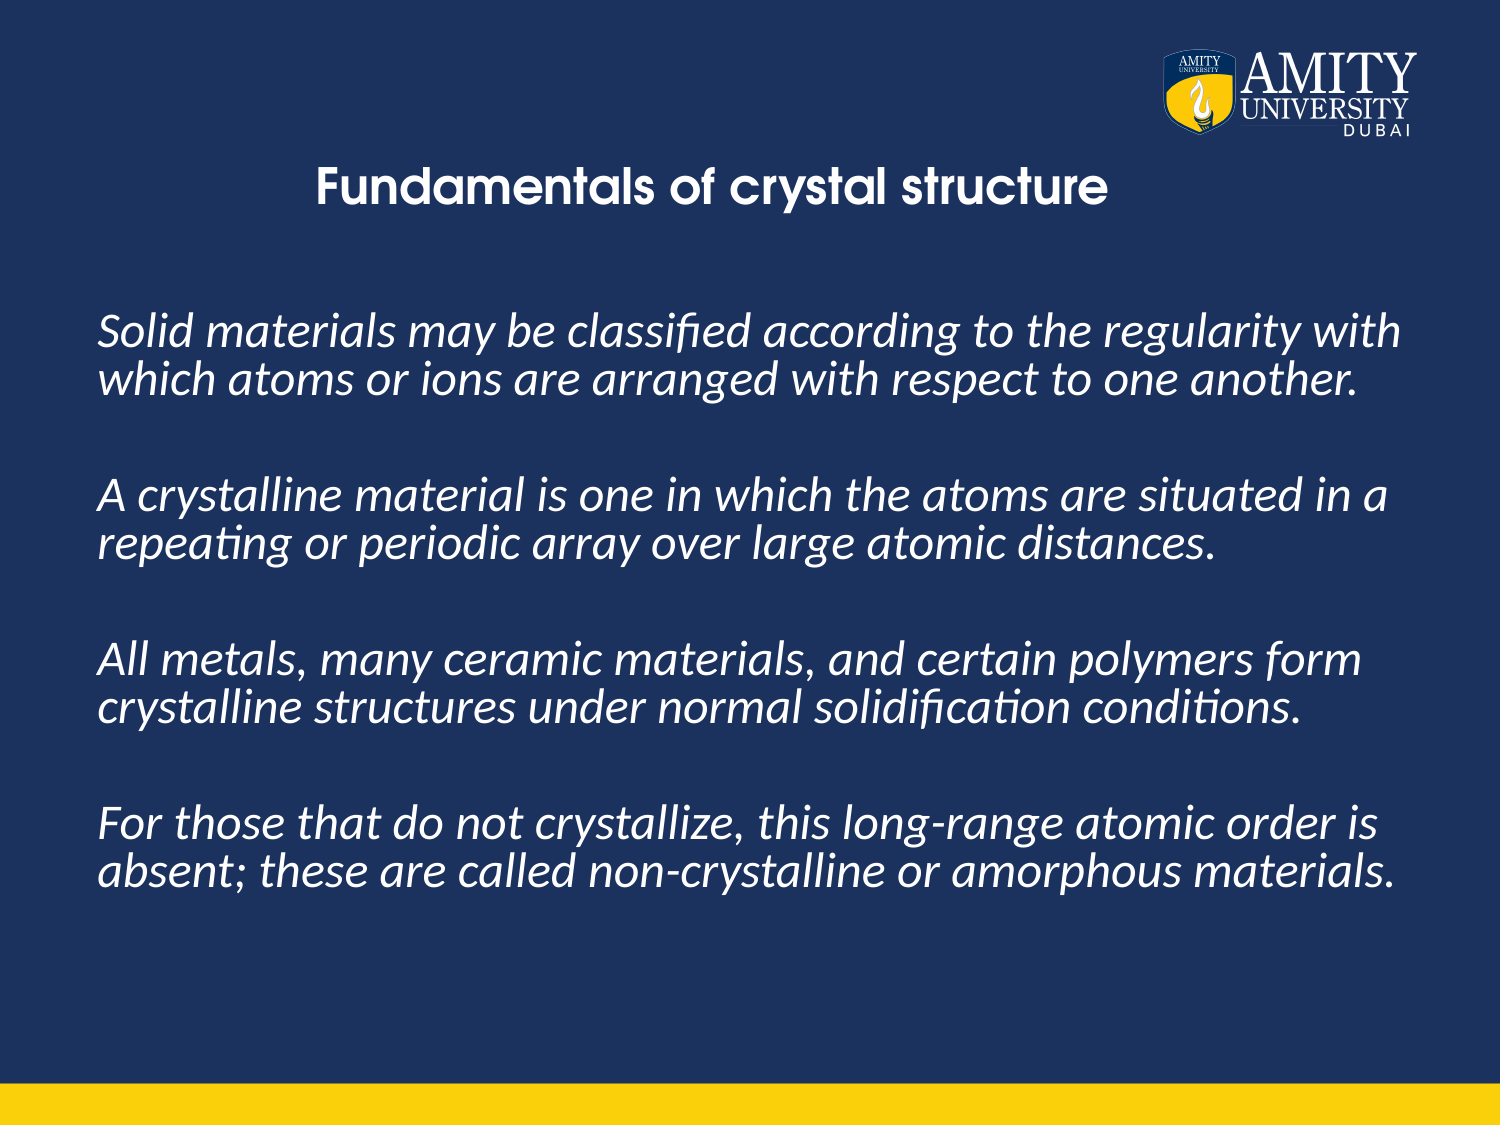

# Fundamentals of crystal structure
Solid materials may be classified according to the regularity with which atoms or ions are arranged with respect to one another.

A crystalline material is one in which the atoms are situated in a repeating or periodic array over large atomic distances.

All metals, many ceramic materials, and certain polymers form crystalline structures under normal solidification conditions.

For those that do not crystallize, this long-range atomic order is absent; these are called non-crystalline or amorphous materials.